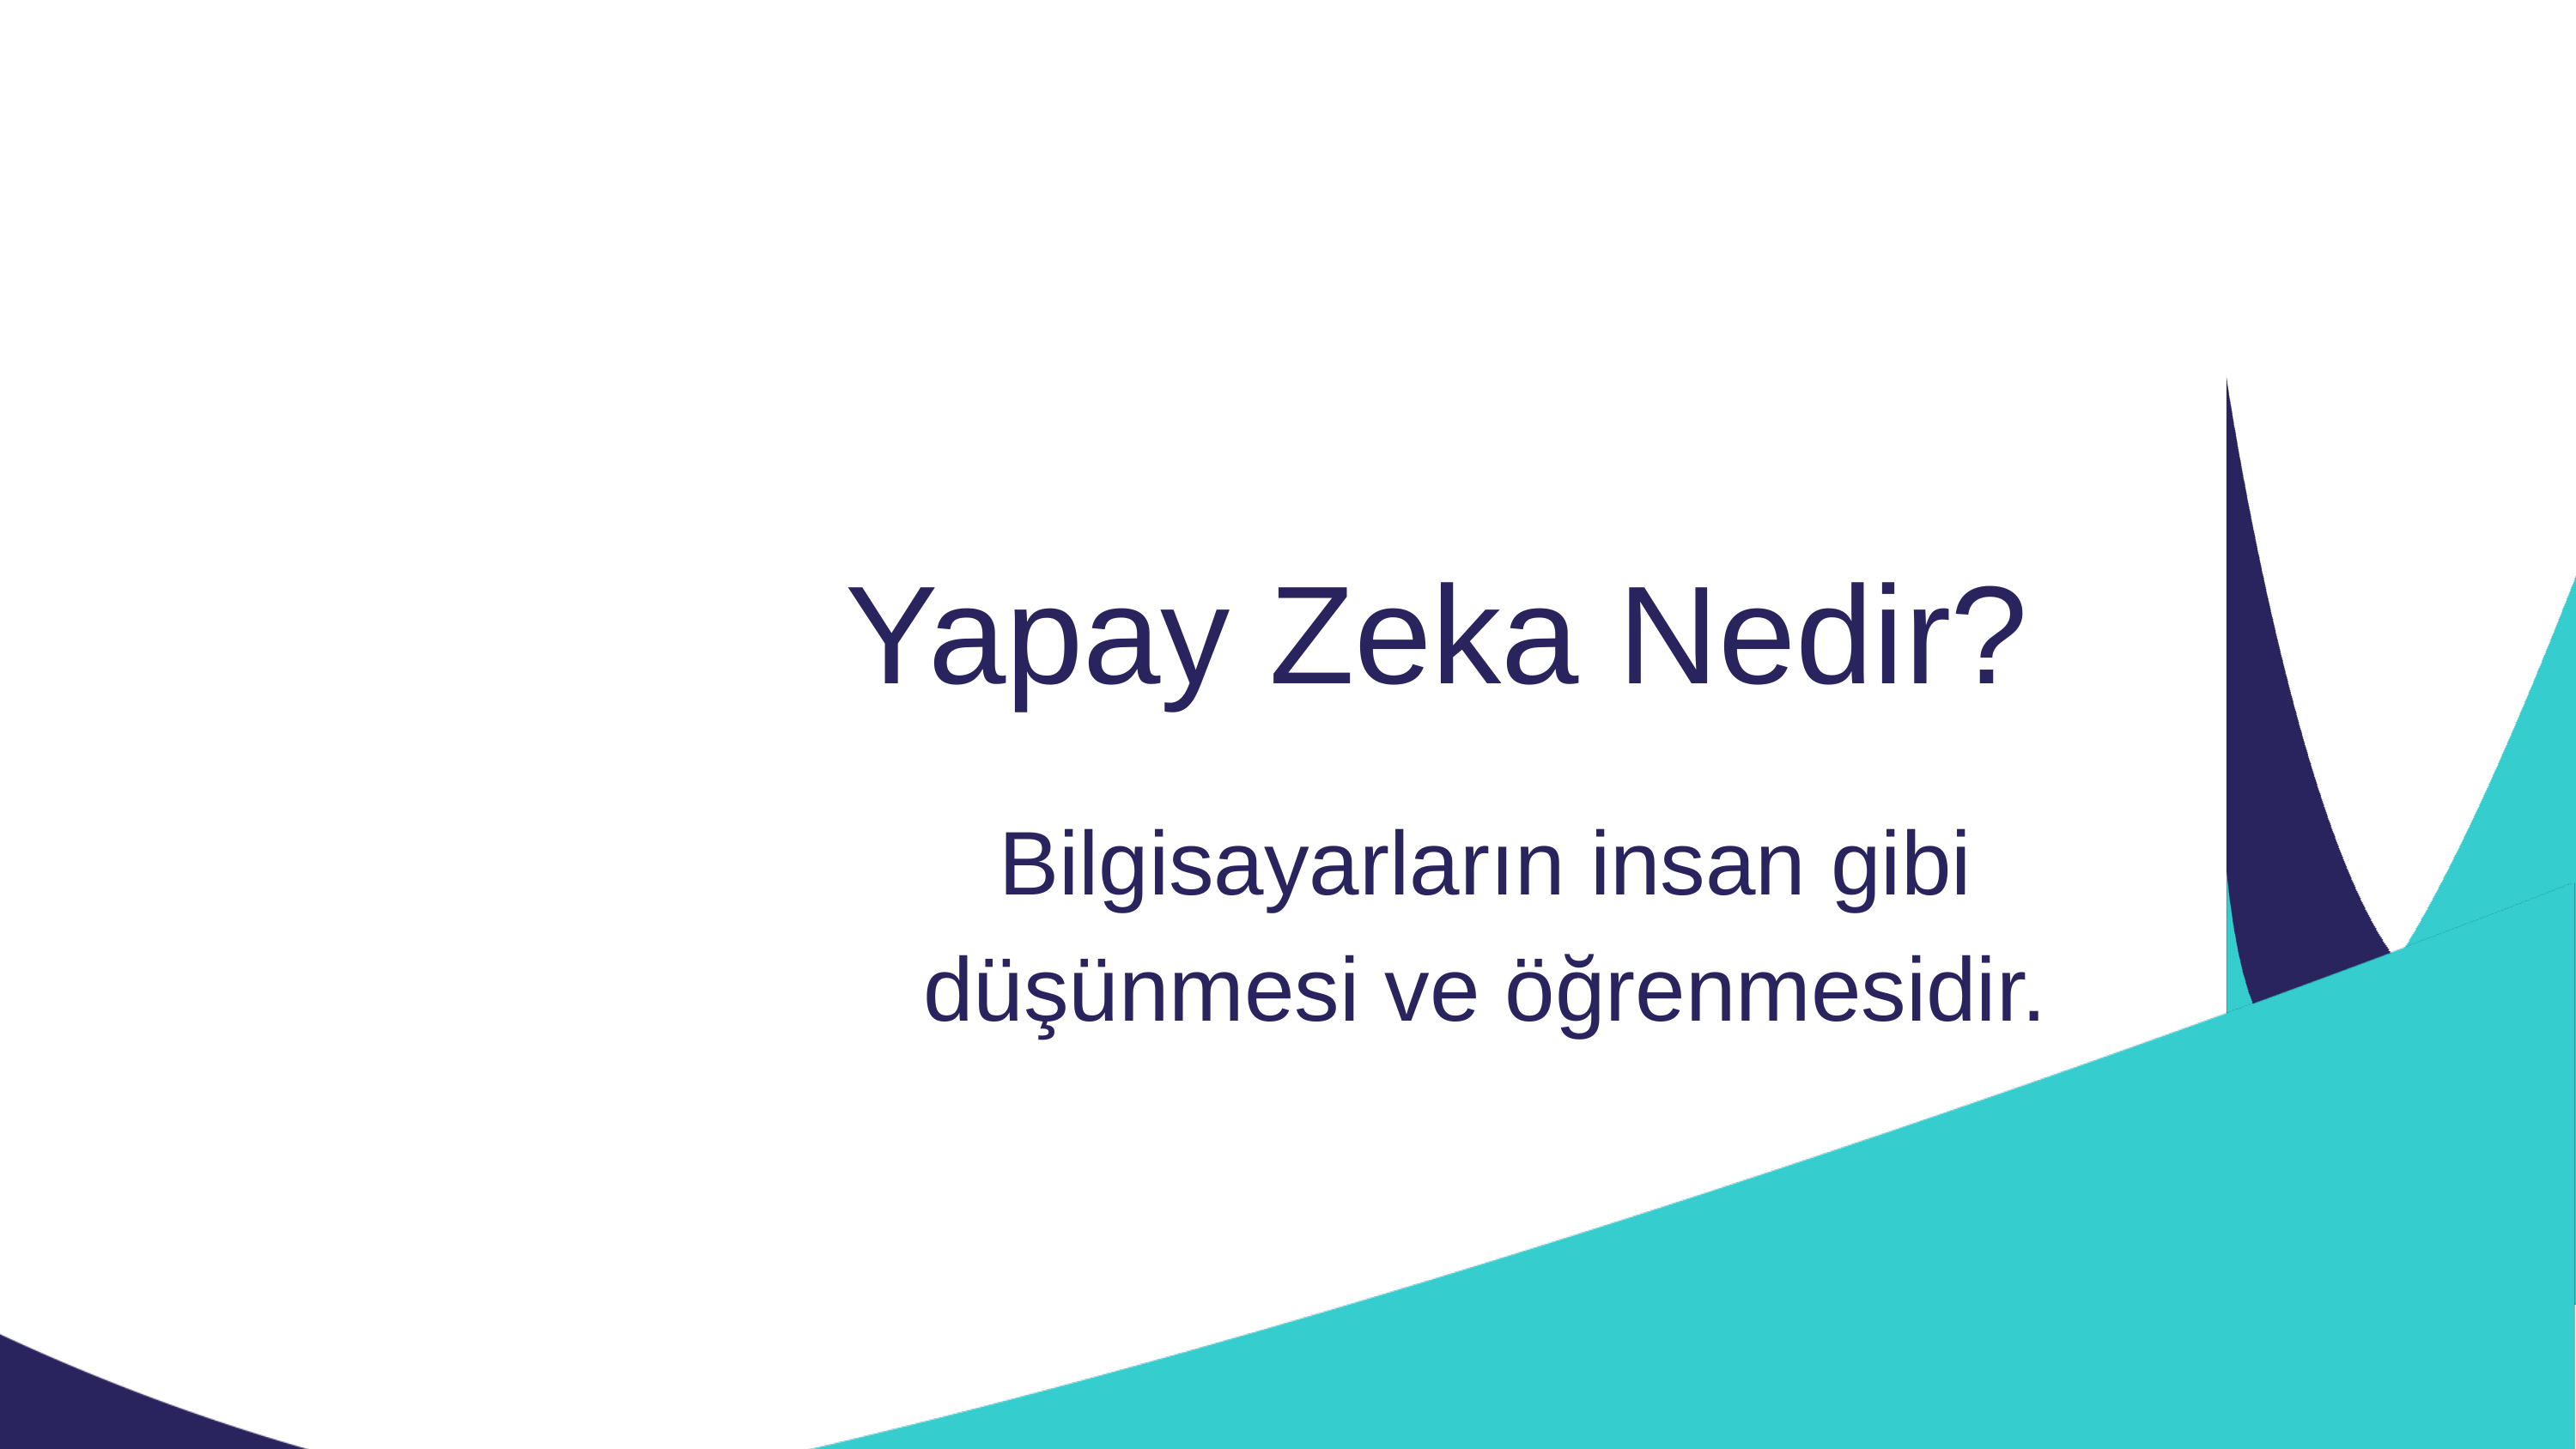

Yapay Zeka Nedir?
Bilgisayarların insan gibi düşünmesi ve öğrenmesidir.